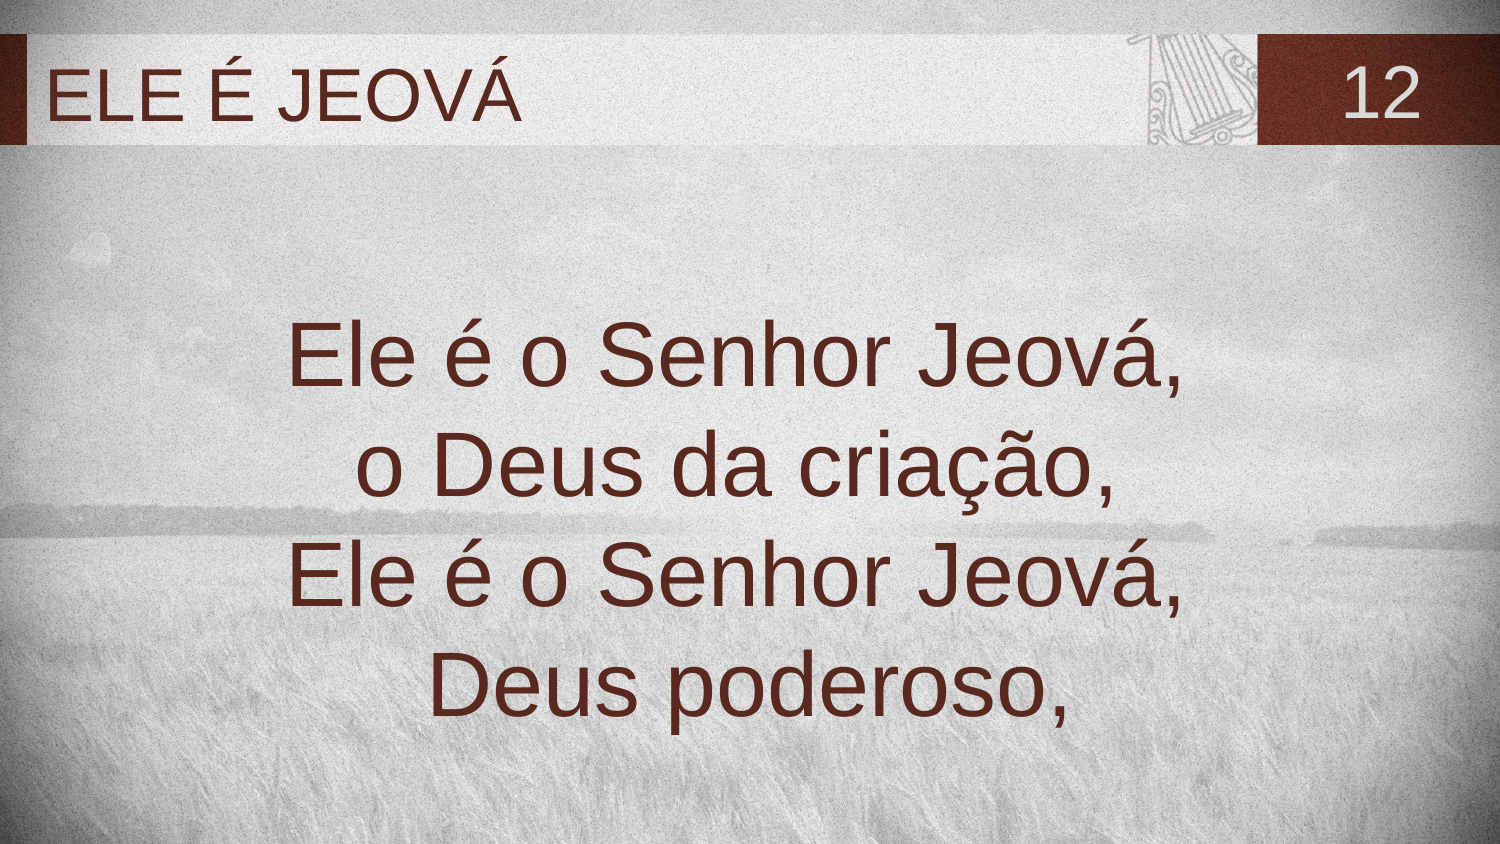

# ELE É JEOVÁ
12
Ele é o Senhor Jeová,
o Deus da criação,
Ele é o Senhor Jeová,
Deus poderoso,